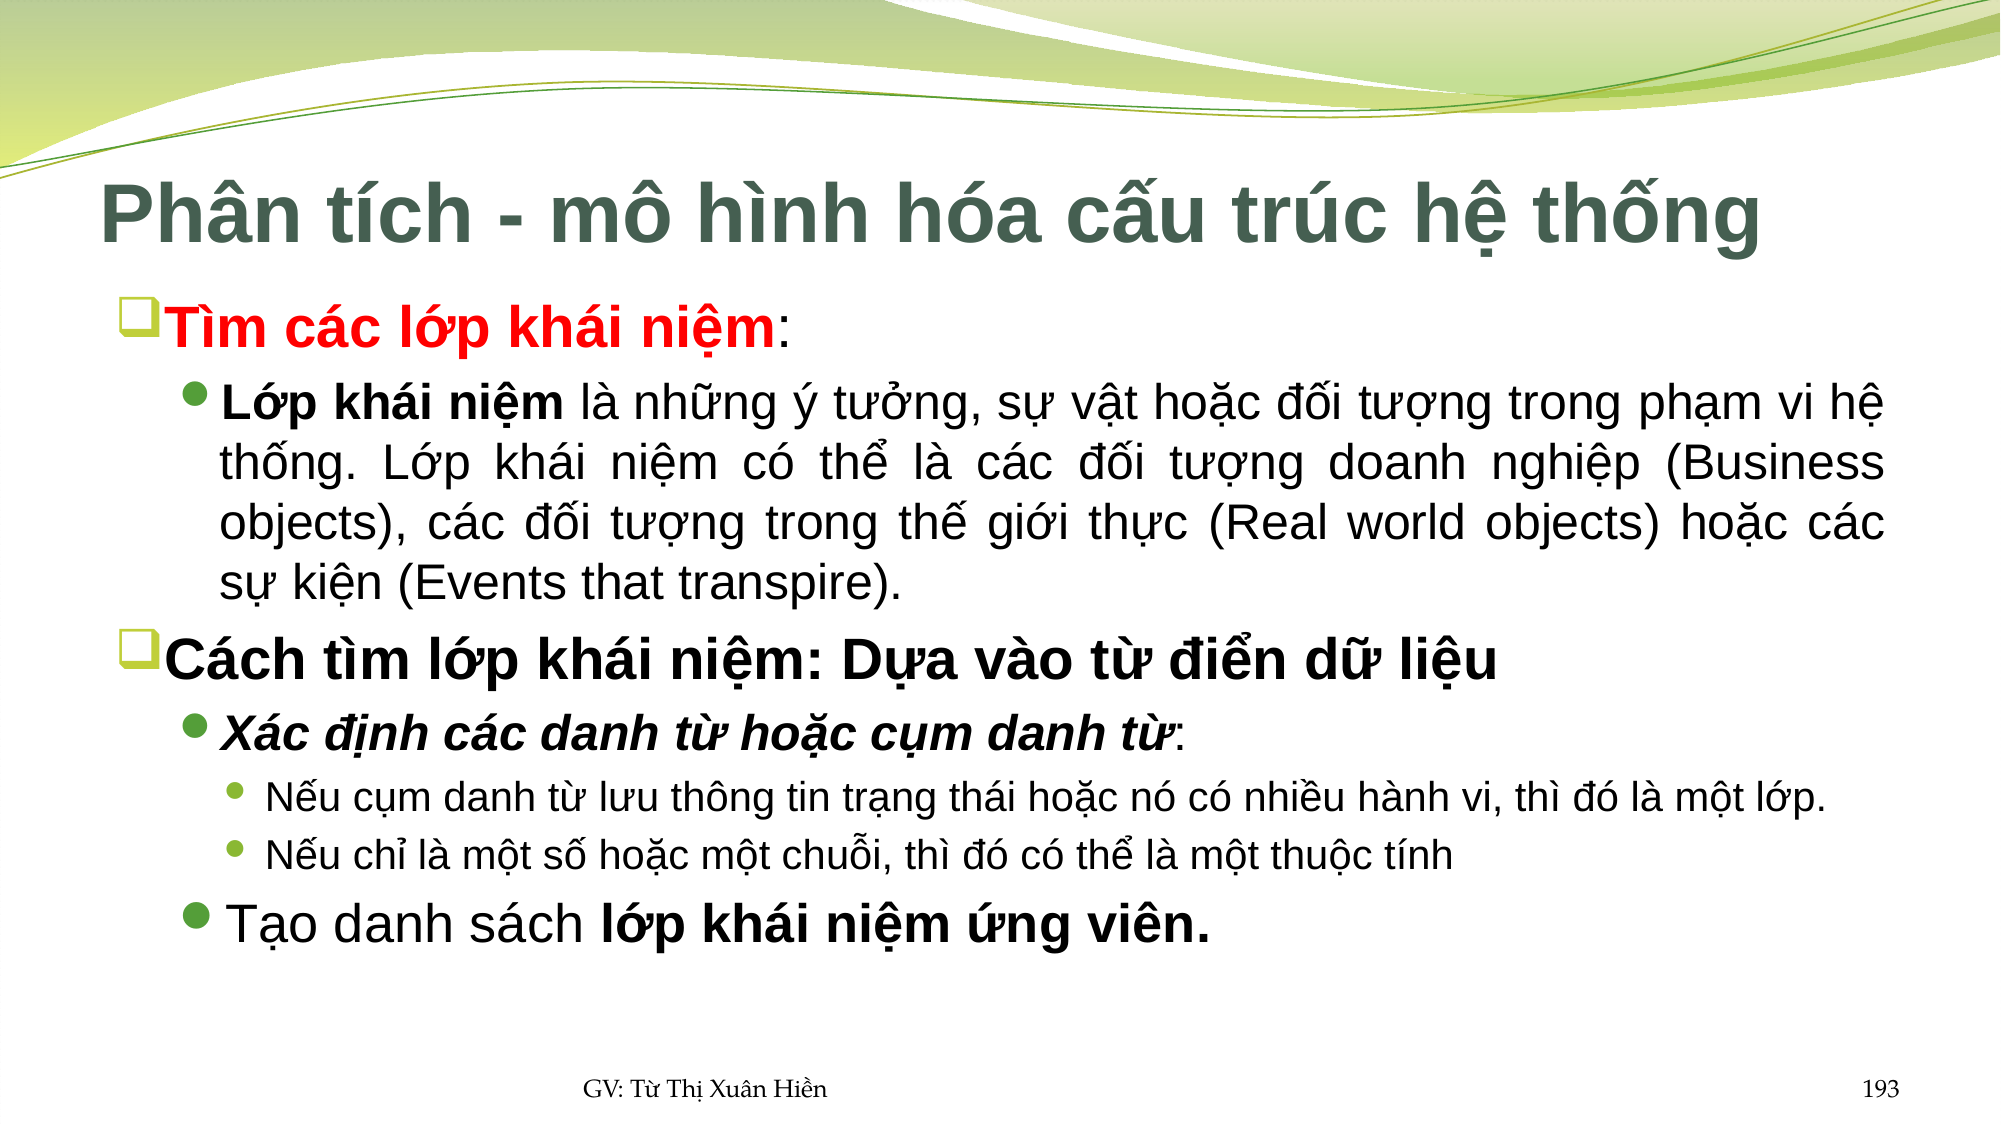

# Phân tích - mô hình hóa cấu trúc hệ thống
Tìm các lớp khái niệm:
Lớp khái niệm là những ý tưởng, sự vật hoặc đối tượng trong phạm vi hệ thống. Lớp khái niệm có thể là các đối tượng doanh nghiệp (Business objects), các đối tượng trong thế giới thực (Real world objects) hoặc các sự kiện (Events that transpire).
Cách tìm lớp khái niệm: Dựa vào từ điển dữ liệu
Xác định các danh từ hoặc cụm danh từ:
Nếu cụm danh từ lưu thông tin trạng thái hoặc nó có nhiều hành vi, thì đó là một lớp.
Nếu chỉ là một số hoặc một chuỗi, thì đó có thể là một thuộc tính
Tạo danh sách lớp khái niệm ứng viên.

GV: Từ Thị Xuân Hiền
193